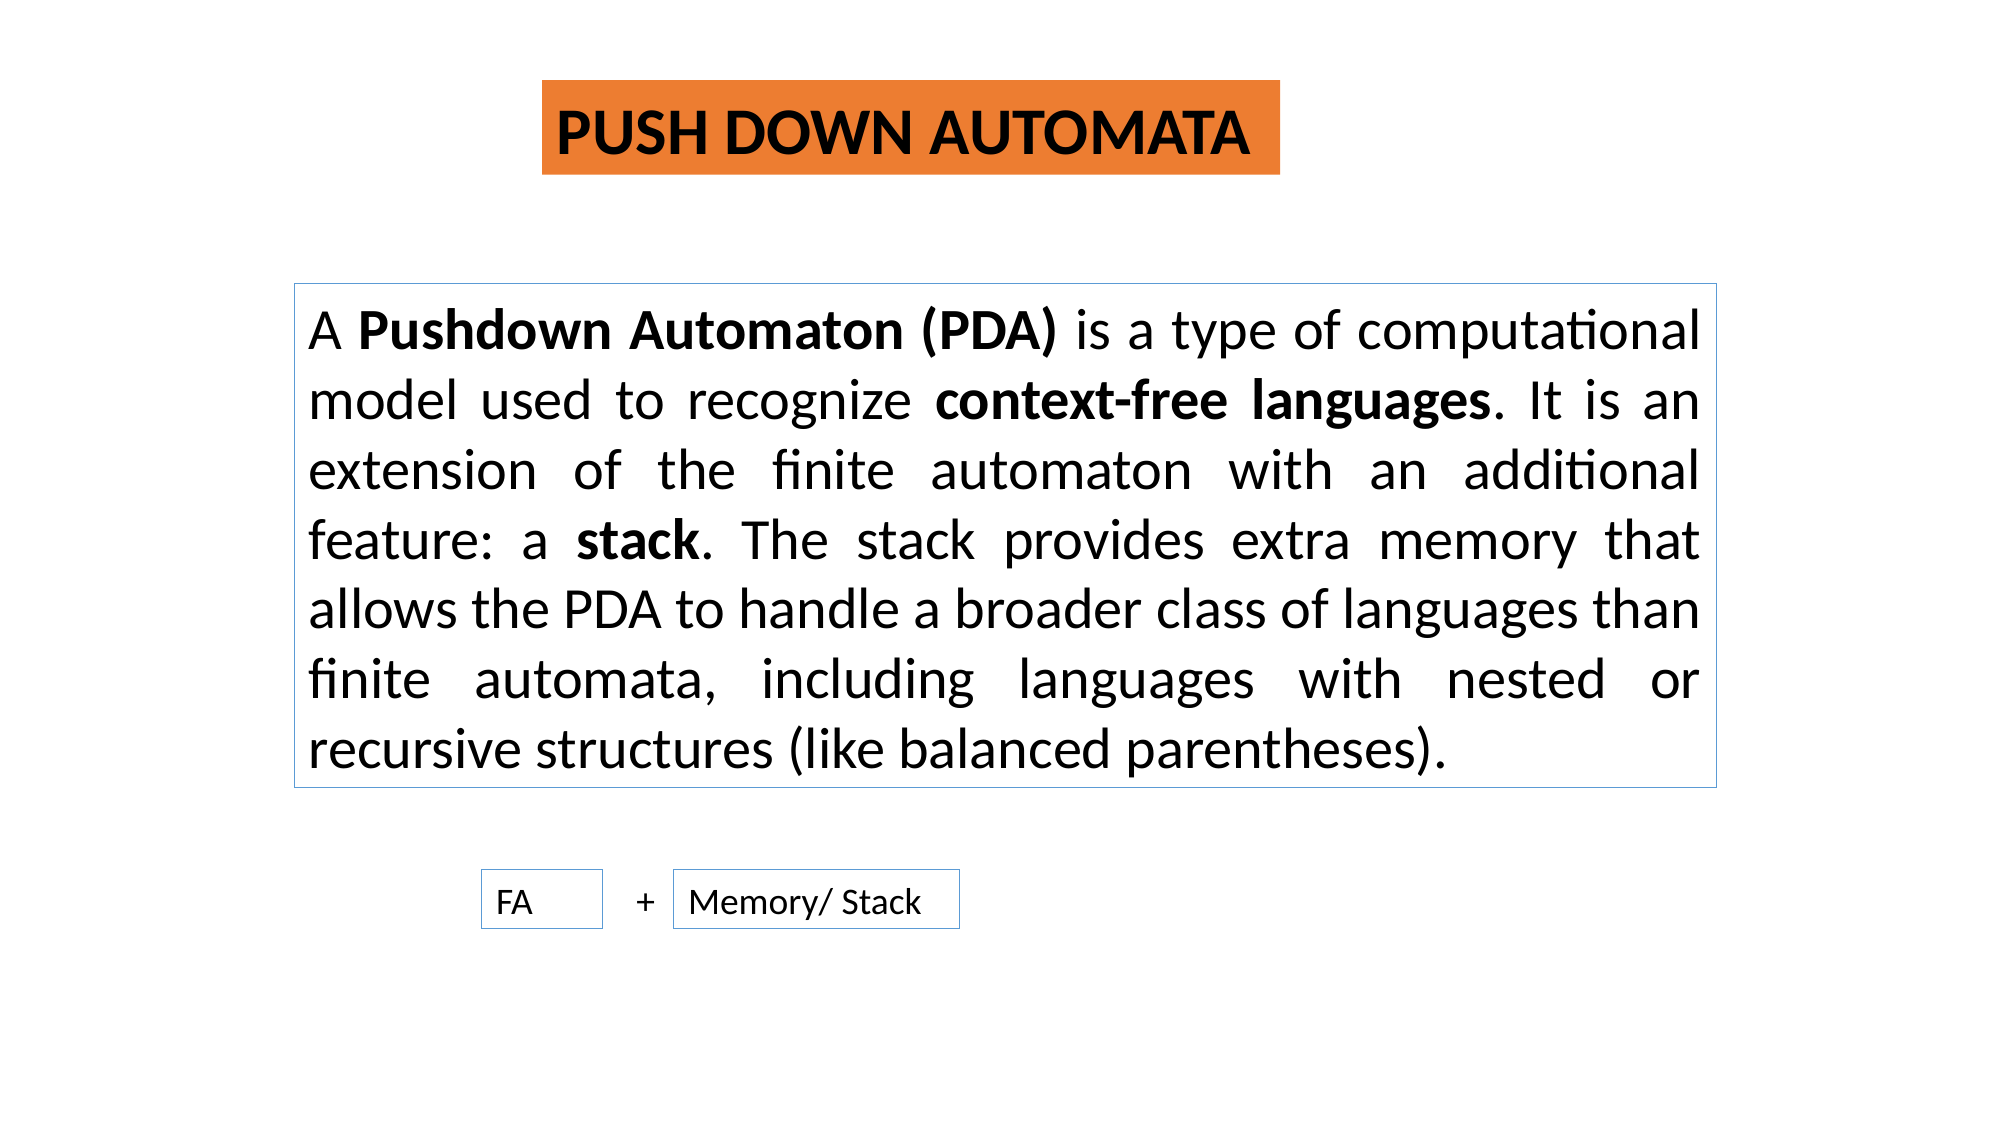

PUSH DOWN AUTOMATA
A Pushdown Automaton (PDA) is a type of computational model used to recognize context-free languages. It is an extension of the finite automaton with an additional feature: a stack. The stack provides extra memory that allows the PDA to handle a broader class of languages than finite automata, including languages with nested or recursive structures (like balanced parentheses).
FA
+
Memory/ Stack